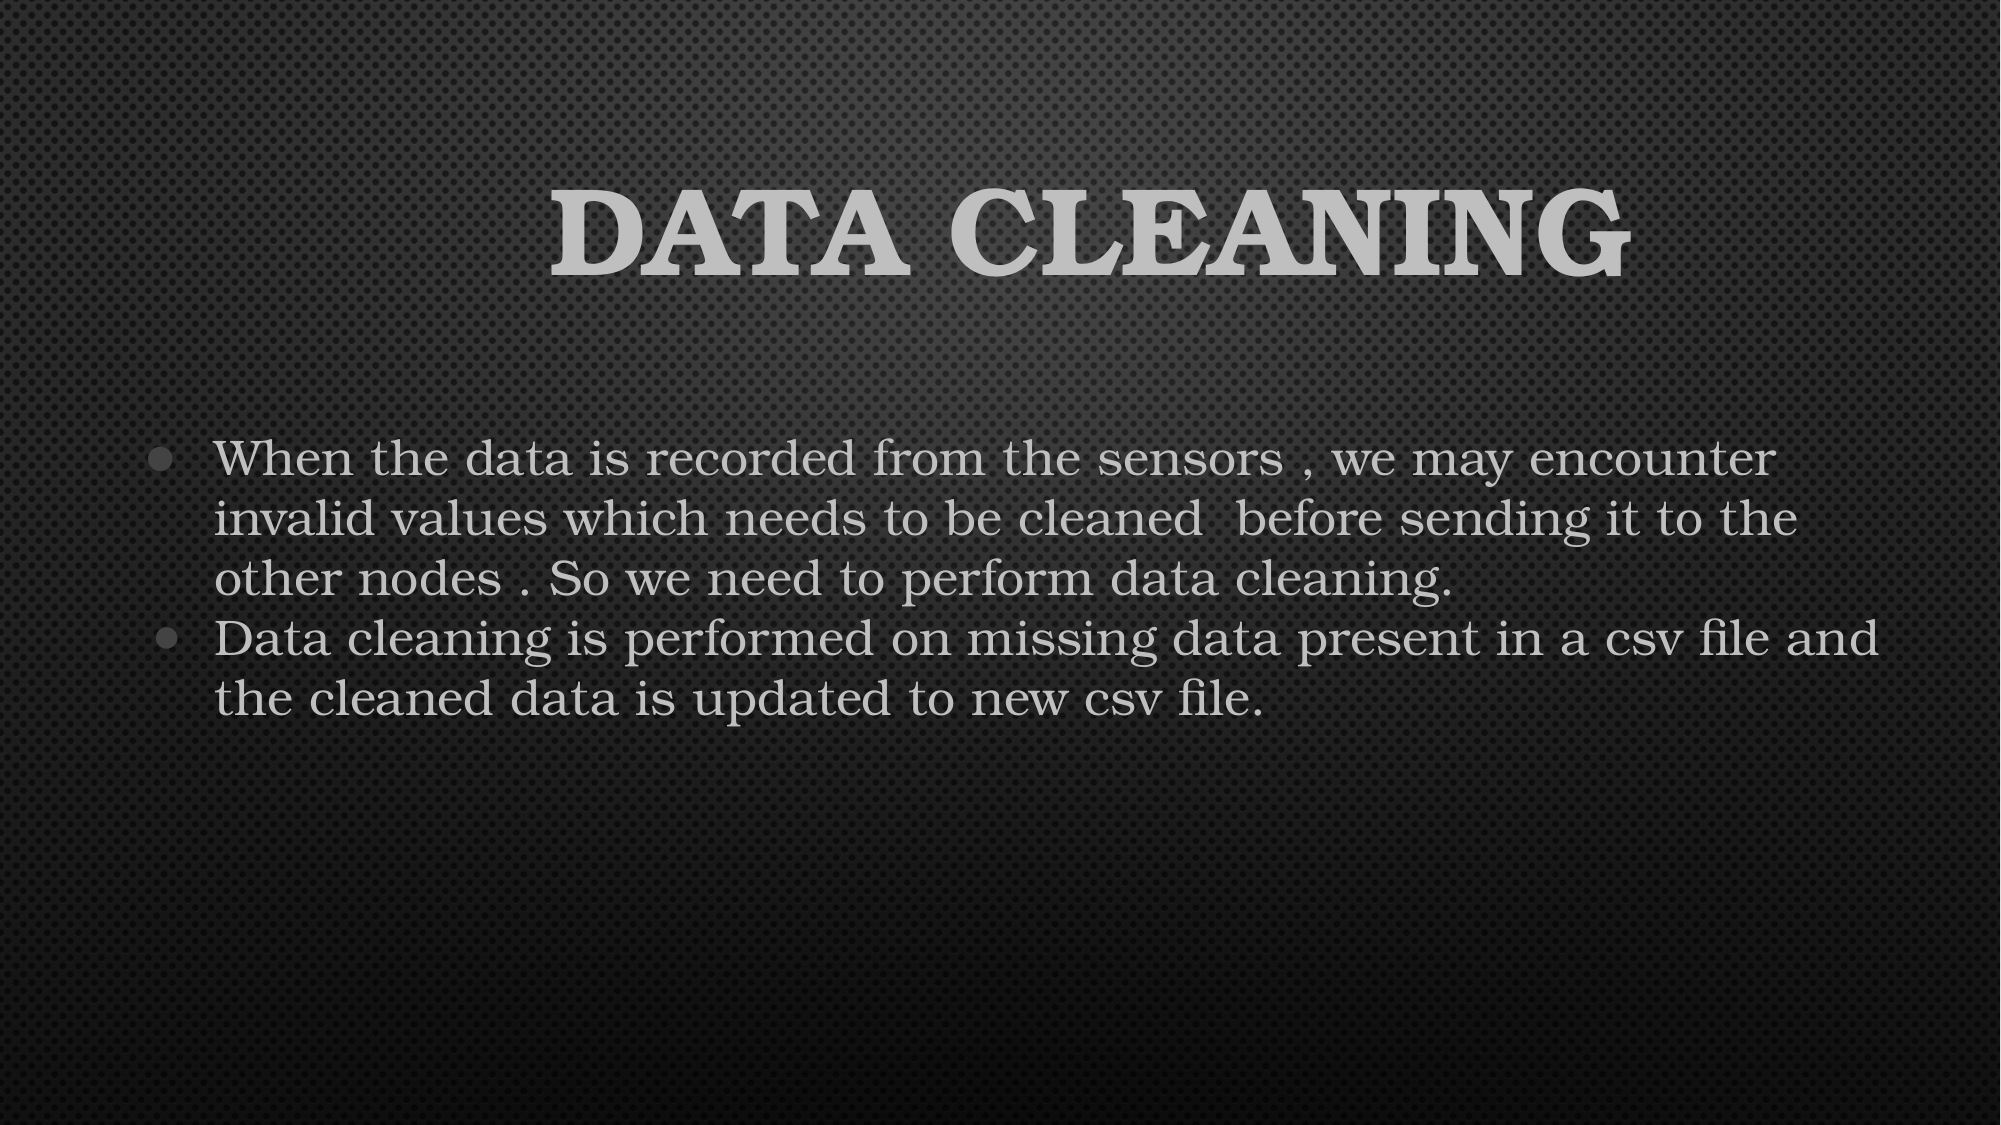

DATA CLEANING
When the data is recorded from the sensors , we may encounter invalid values which needs to be cleaned  before sending it to the other nodes . So we need to perform data cleaning.
Data cleaning is performed on missing data present in a csv file and the cleaned data is updated to new csv file.